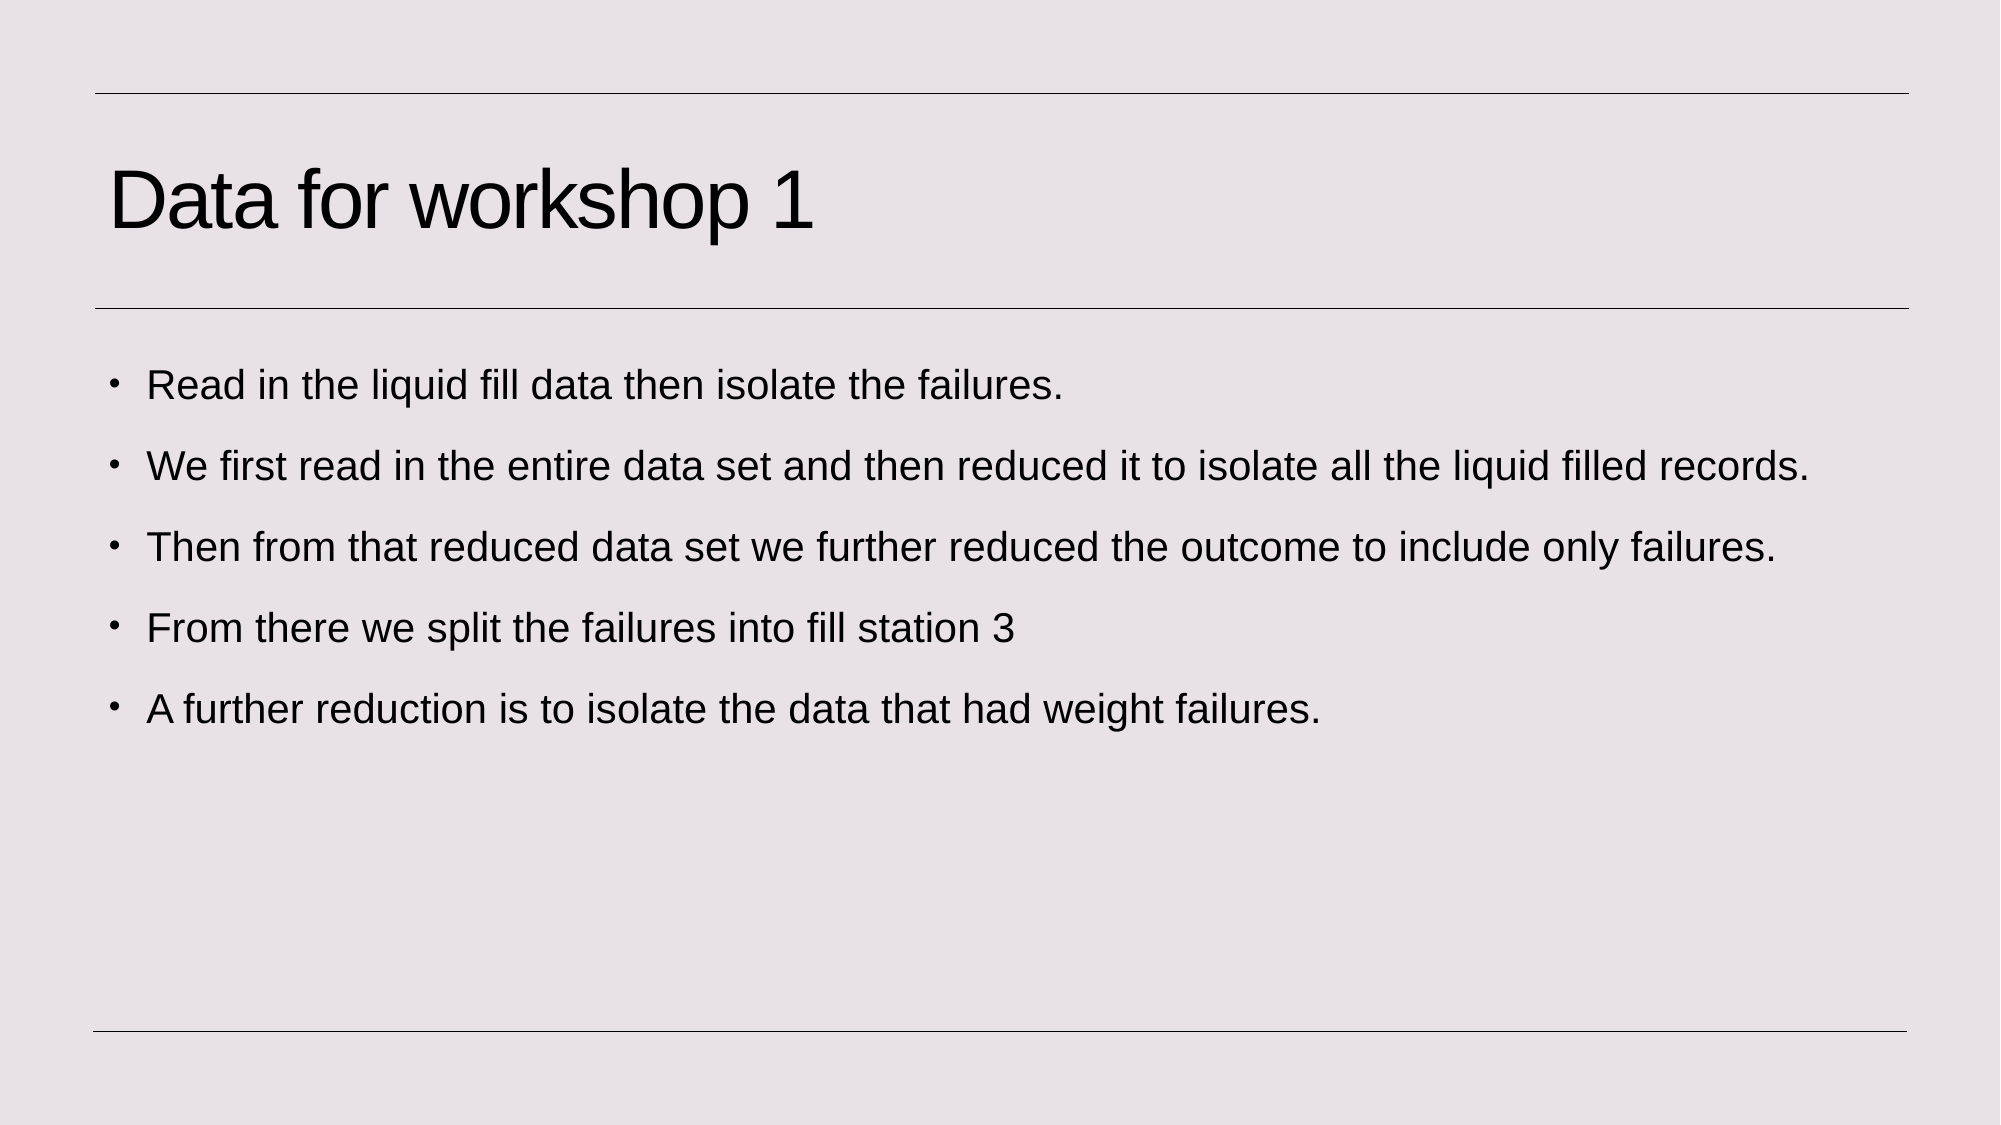

# Data for workshop 1
Read in the liquid fill data then isolate the failures.
We first read in the entire data set and then reduced it to isolate all the liquid filled records.
Then from that reduced data set we further reduced the outcome to include only failures.
From there we split the failures into fill station 3
A further reduction is to isolate the data that had weight failures.